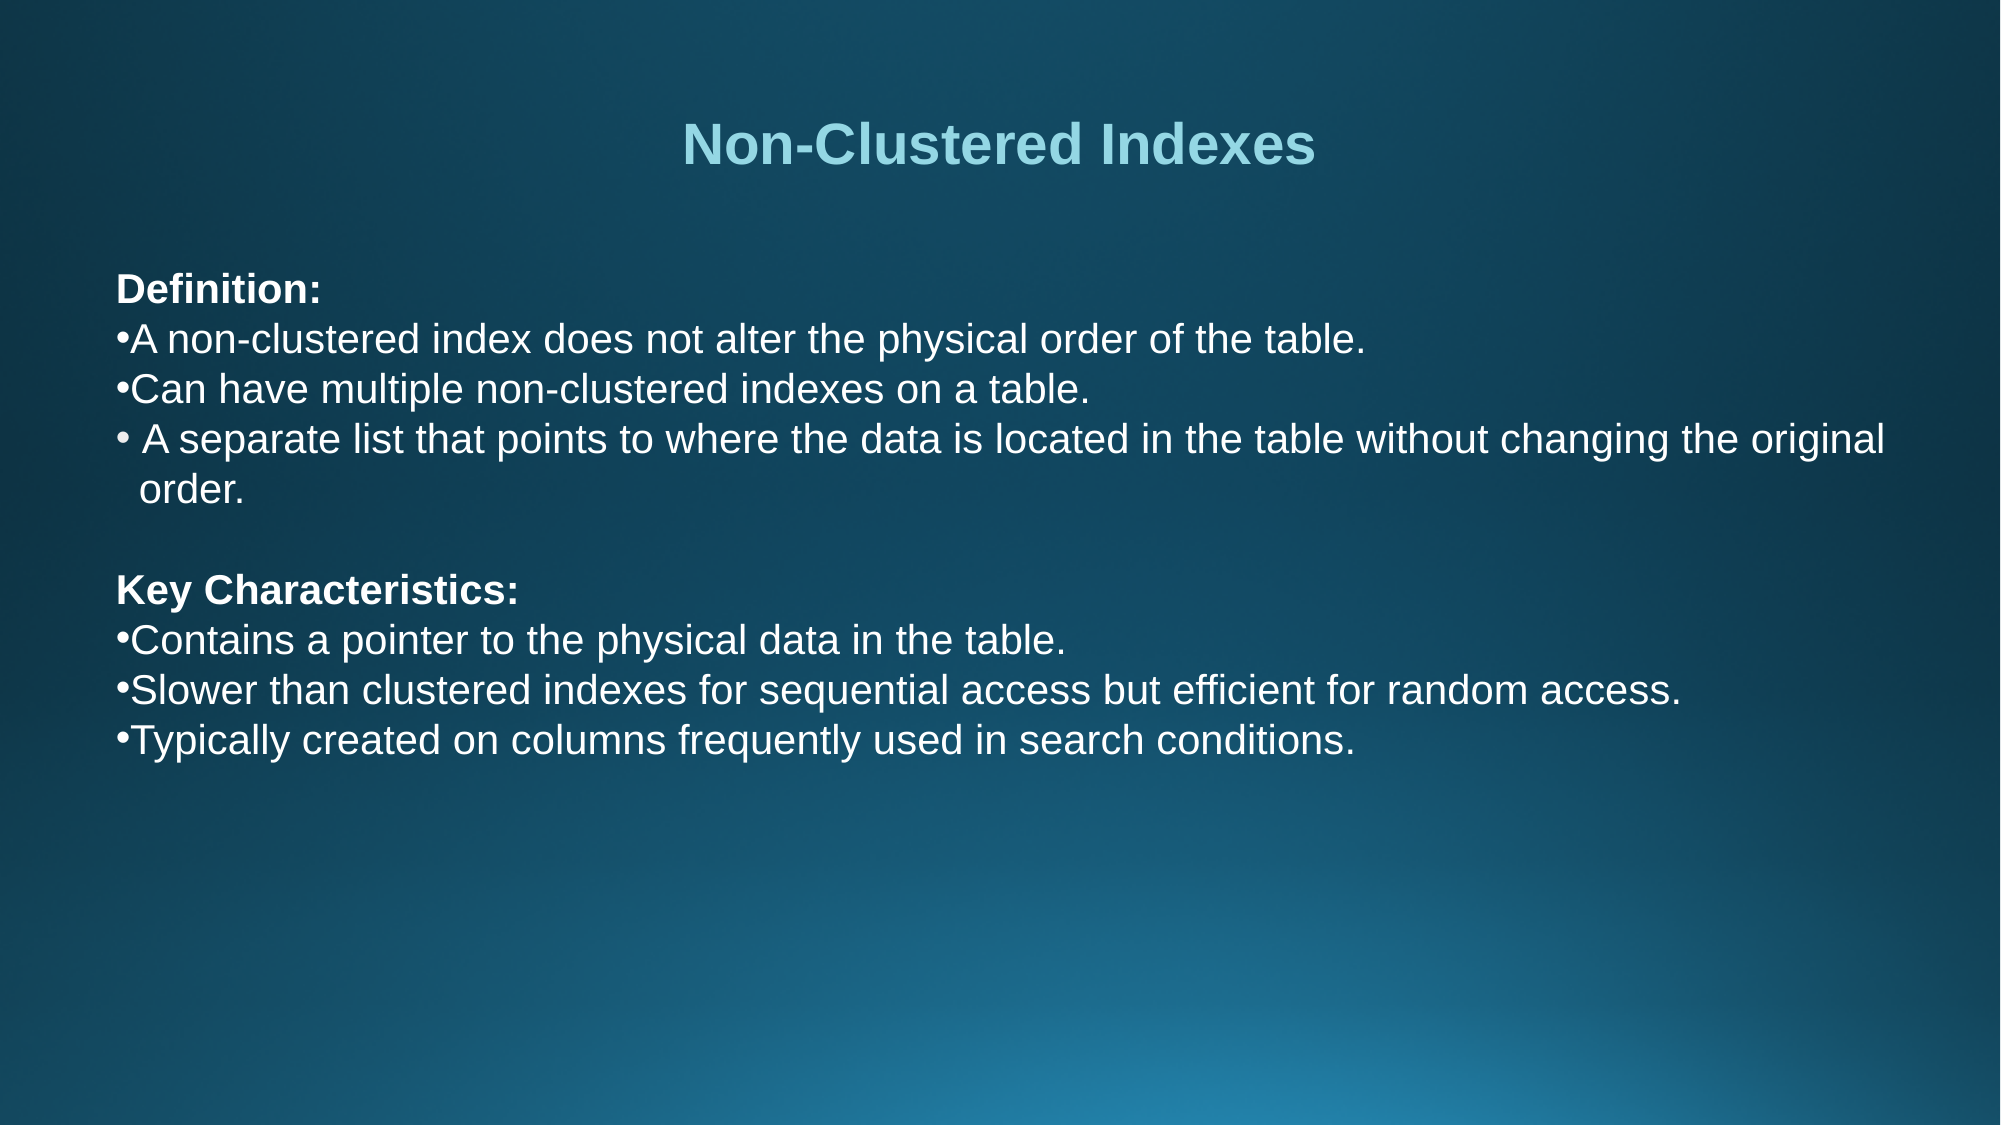

# Non-Clustered Indexes
Definition:
A non-clustered index does not alter the physical order of the table.
Can have multiple non-clustered indexes on a table.
 A separate list that points to where the data is located in the table without changing the original
  order.

Key Characteristics:
Contains a pointer to the physical data in the table.
Slower than clustered indexes for sequential access but efficient for random access.
Typically created on columns frequently used in search conditions.